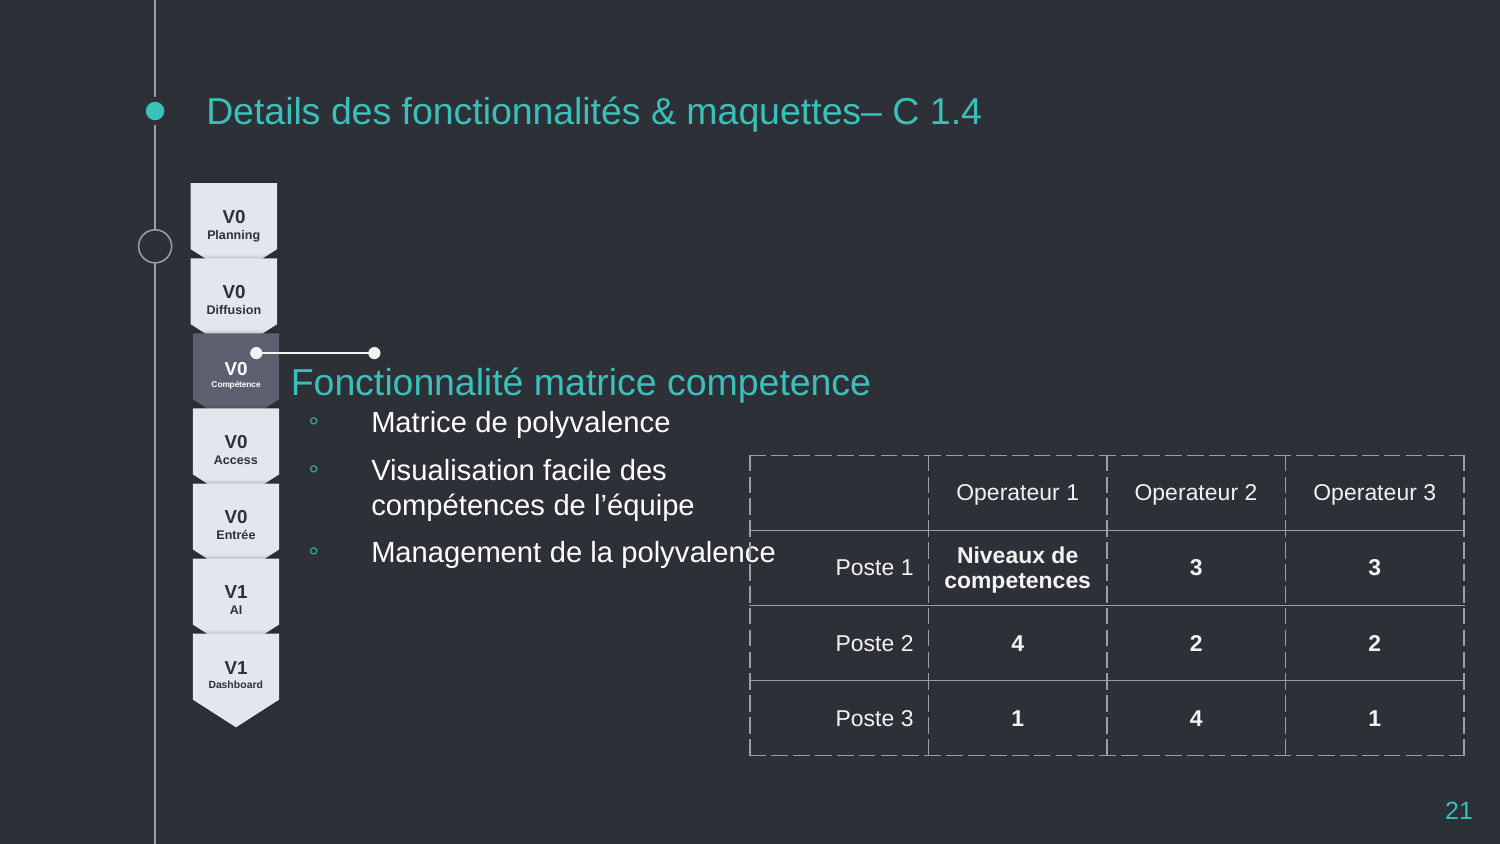

# Details des fonctionnalités & maquettes– C 1.4
V0
Planning
V0
Diffusion
V0
Compétence
Fonctionnalité matrice competence
Matrice de polyvalence
Visualisation facile des compétences de l’équipe
Management de la polyvalence

V0
Access
|  | Operateur 1 | Operateur 2 | Operateur 3 |
| --- | --- | --- | --- |
| Poste 1 | Niveaux de competences | 3 | 3 |
| Poste 2 | 4 | 2 | 2 |
| Poste 3 | 1 | 4 | 1 |
V0
Entrée
V1
AI
V1
Dashboard
21